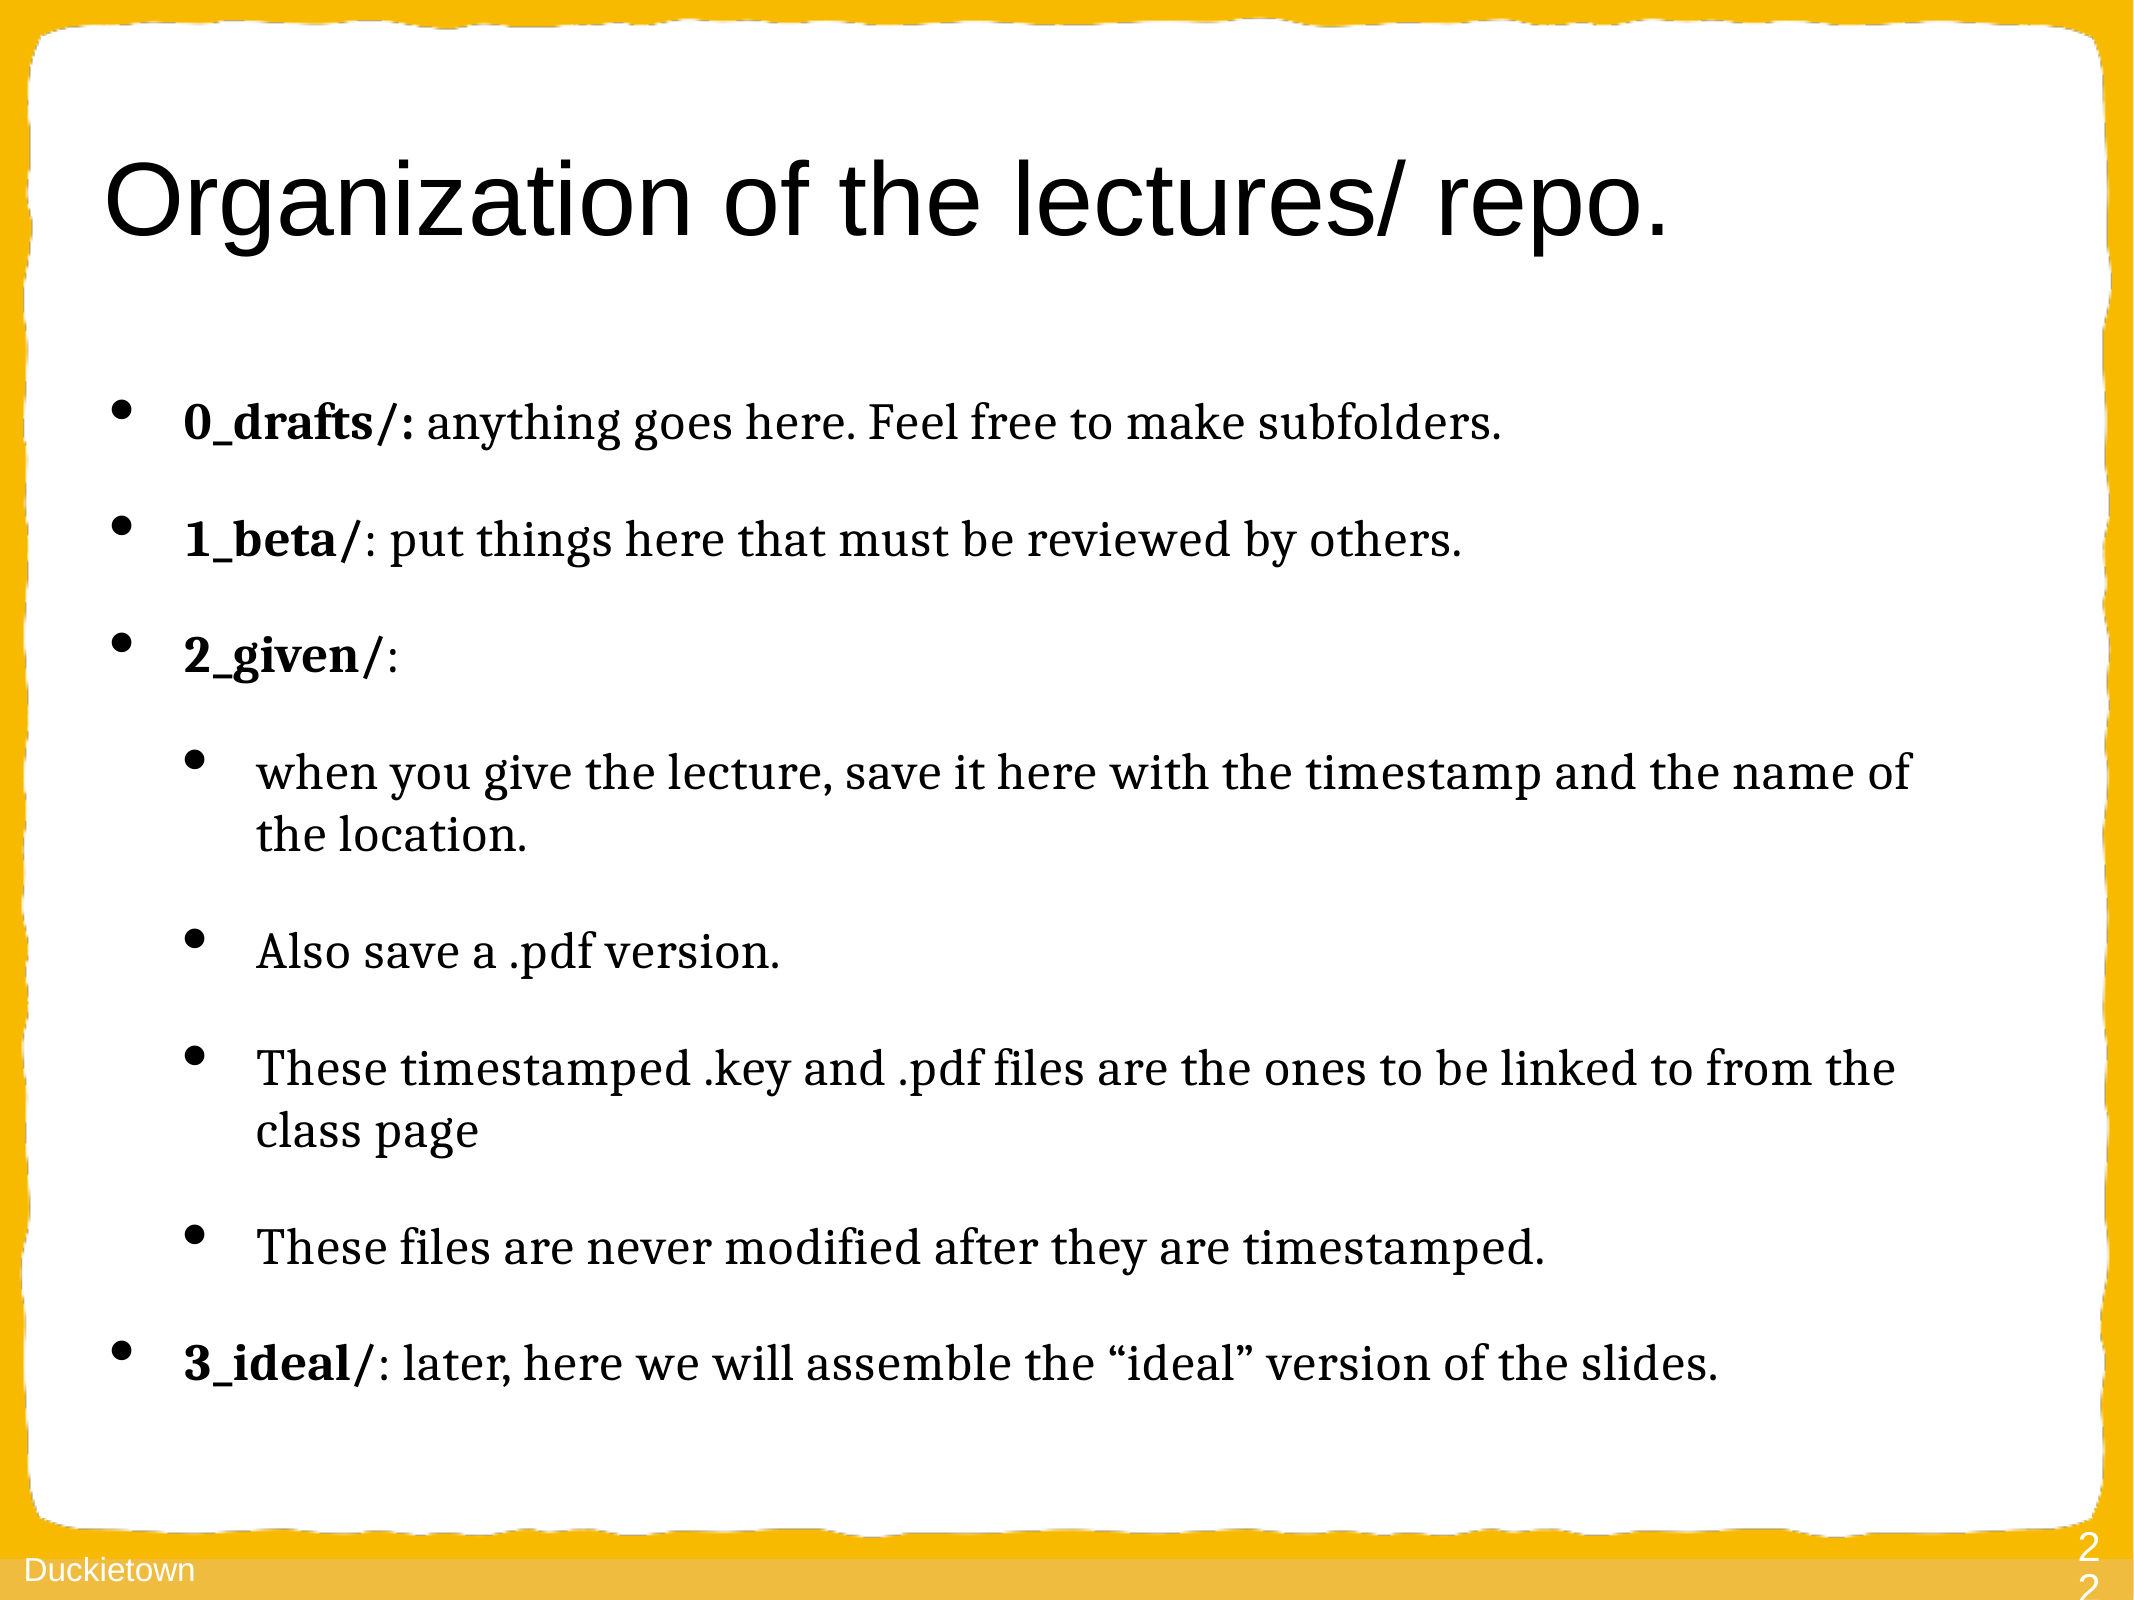

# Organization of the lectures/ repo.
0_drafts/: anything goes here. Feel free to make subfolders.
1_beta/: put things here that must be reviewed by others.
2_given/:
when you give the lecture, save it here with the timestamp and the name of the location.
Also save a .pdf version.
These timestamped .key and .pdf files are the ones to be linked to from the class page
These files are never modified after they are timestamped.
3_ideal/: later, here we will assemble the “ideal” version of the slides.
22